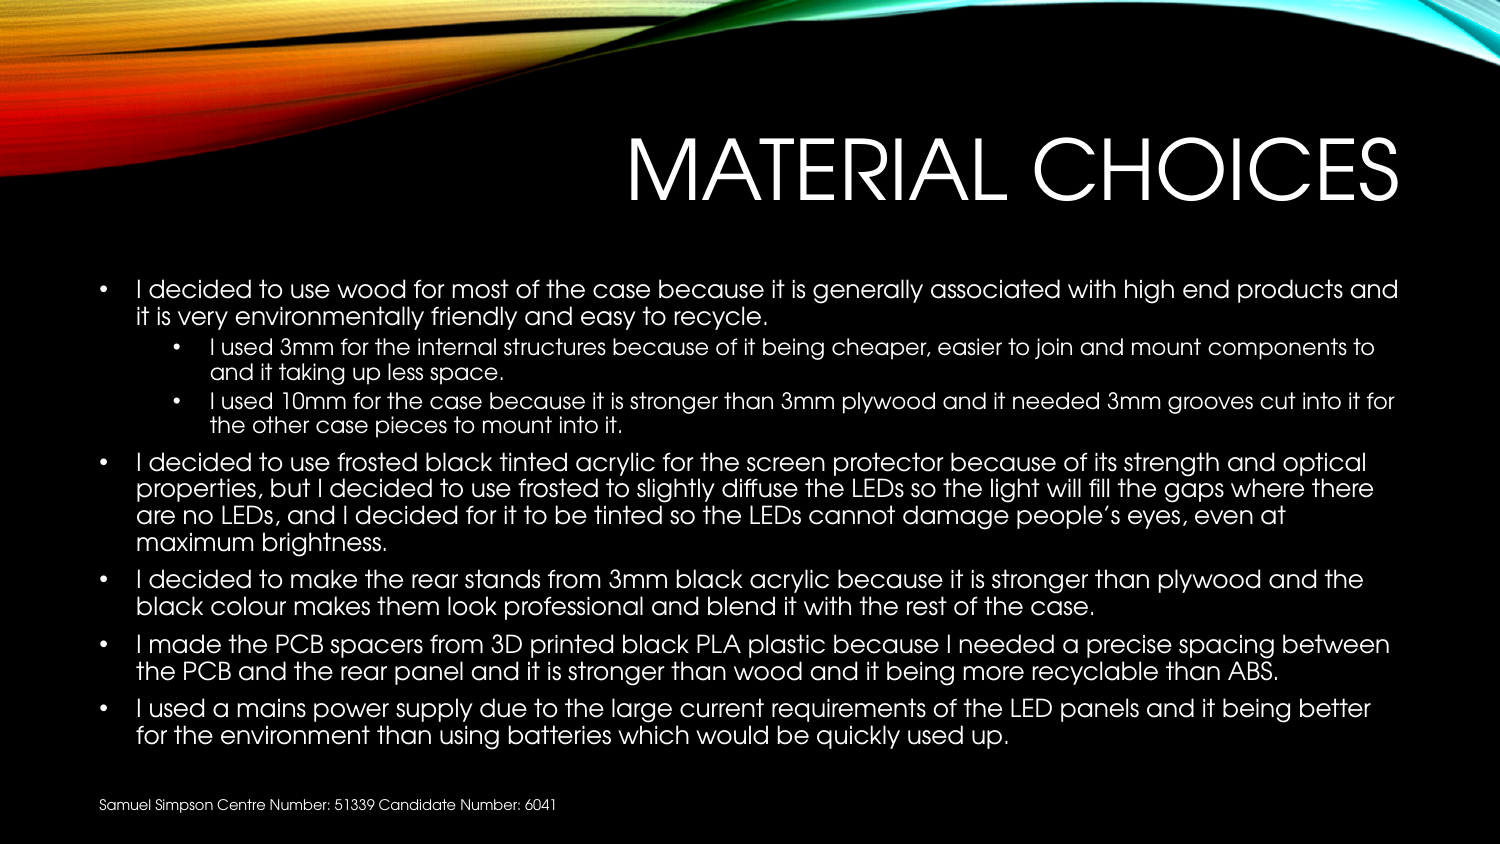

# Material Choices
I decided to use wood for most of the case because it is generally associated with high end products and it is very environmentally friendly and easy to recycle.
I used 3mm for the internal structures because of it being cheaper, easier to join and mount components to and it taking up less space.
I used 10mm for the case because it is stronger than 3mm plywood and it needed 3mm grooves cut into it for the other case pieces to mount into it.
I decided to use frosted black tinted acrylic for the screen protector because of its strength and optical properties, but I decided to use frosted to slightly diffuse the LEDs so the light will fill the gaps where there are no LEDs, and I decided for it to be tinted so the LEDs cannot damage people’s eyes, even at maximum brightness.
I decided to make the rear stands from 3mm black acrylic because it is stronger than plywood and the black colour makes them look professional and blend it with the rest of the case.
I made the PCB spacers from 3D printed black PLA plastic because I needed a precise spacing between the PCB and the rear panel and it is stronger than wood and it being more recyclable than ABS.
I used a mains power supply due to the large current requirements of the LED panels and it being better for the environment than using batteries which would be quickly used up.
Samuel Simpson Centre Number: 51339 Candidate Number: 6041